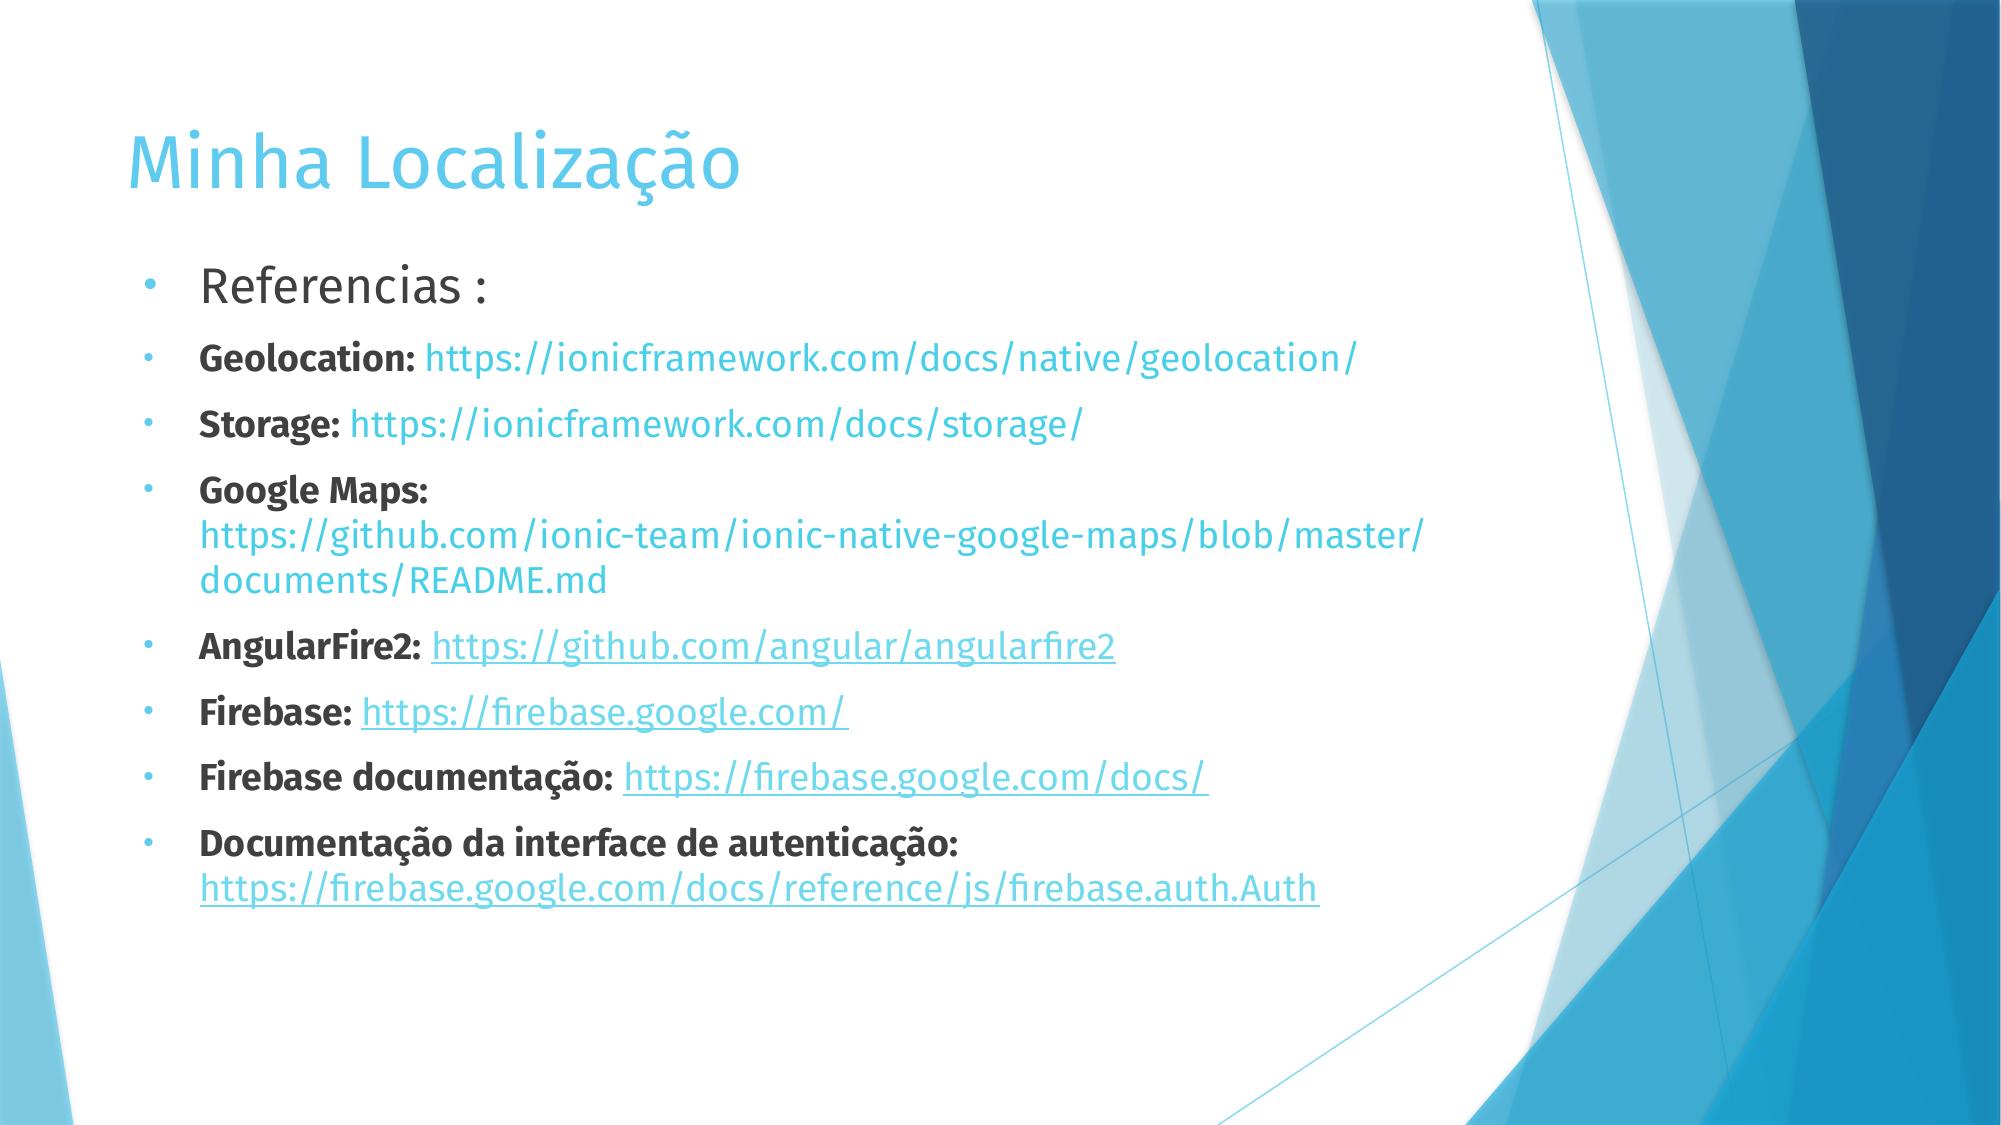

# Minha Localização
Referencias :
Geolocation: https://ionicframework.com/docs/native/geolocation/
Storage: https://ionicframework.com/docs/storage/
Google Maps: https://github.com/ionic-team/ionic-native-google-maps/blob/master/documents/README.md
AngularFire2: https://github.com/angular/angularfire2
Firebase: https://firebase.google.com/
Firebase documentação: https://firebase.google.com/docs/
Documentação da interface de autenticação: https://firebase.google.com/docs/reference/js/firebase.auth.Auth